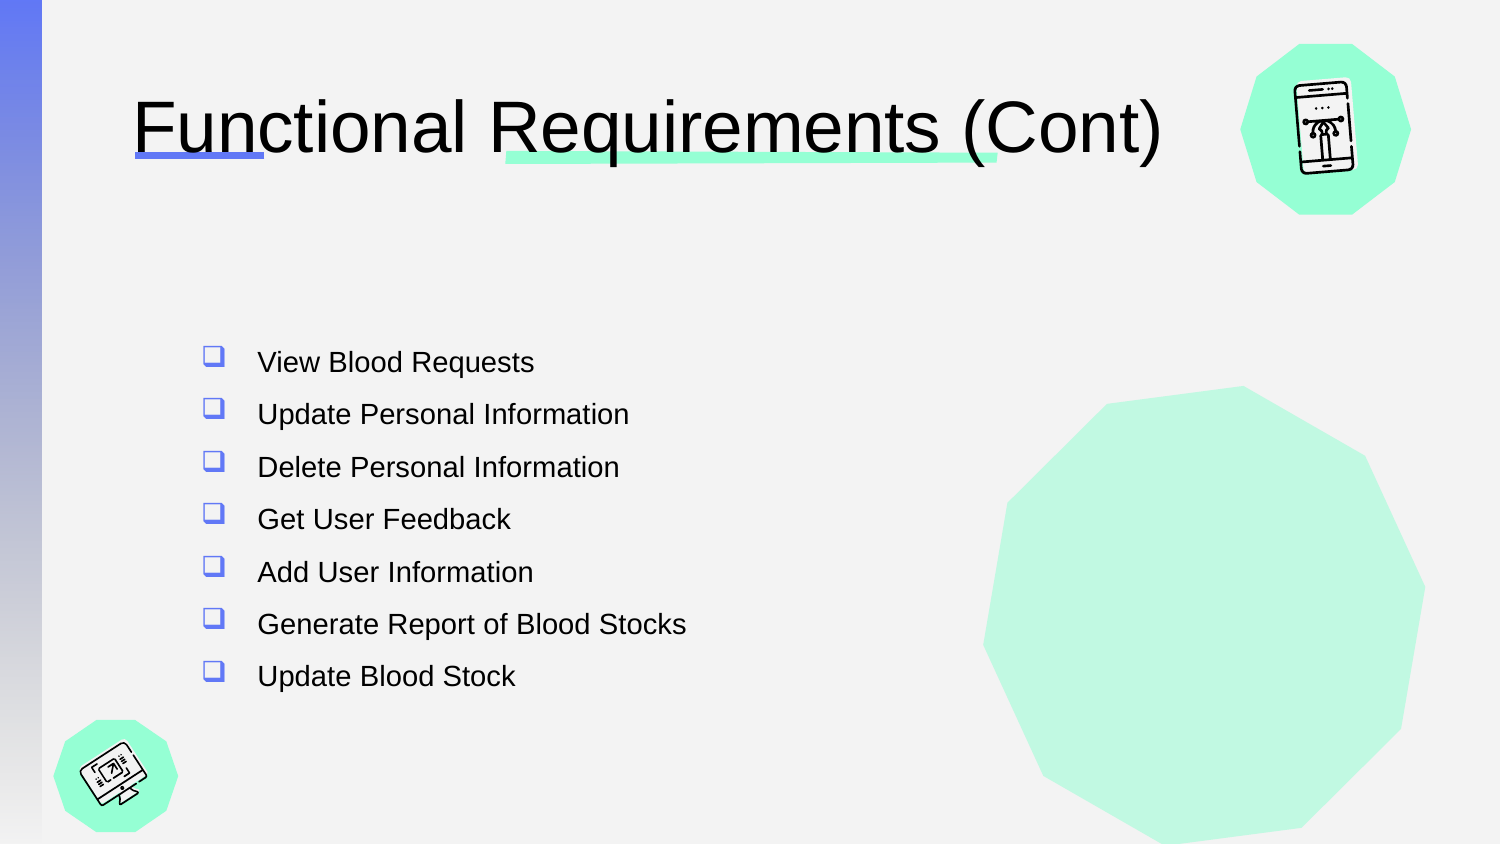

# Functional Requirements (Cont)

View Blood Requests
Update Personal Information
Delete Personal Information
Get User Feedback
Add User Information
Generate Report of Blood Stocks
Update Blood Stock